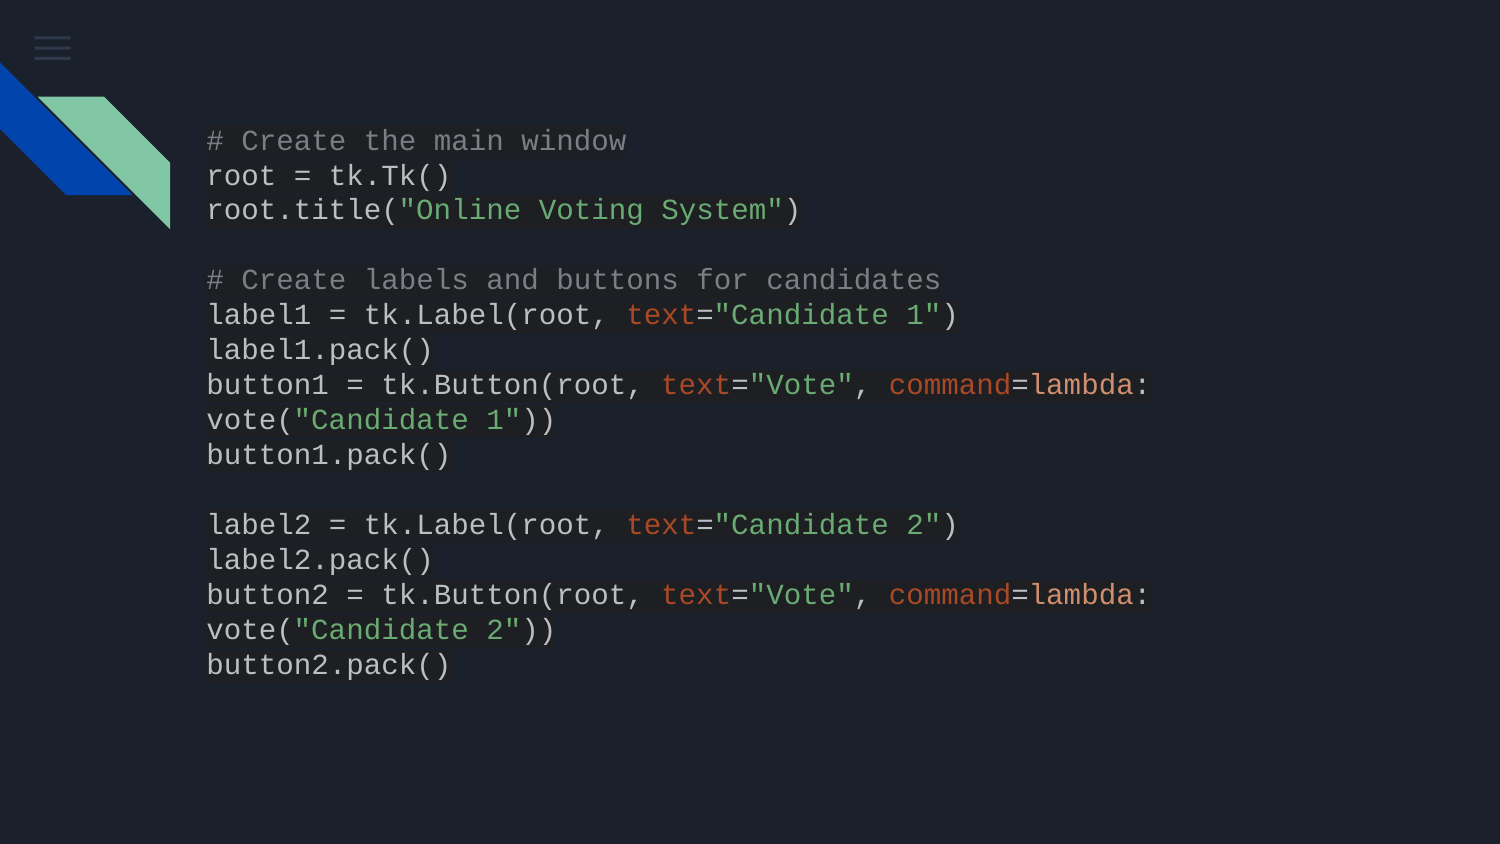

# Create the main window
root = tk.Tk()
root.title("Online Voting System")

# Create labels and buttons for candidates
label1 = tk.Label(root, text="Candidate 1")
label1.pack()
button1 = tk.Button(root, text="Vote", command=lambda: vote("Candidate 1"))
button1.pack()

label2 = tk.Label(root, text="Candidate 2")
label2.pack()
button2 = tk.Button(root, text="Vote", command=lambda: vote("Candidate 2"))
button2.pack()